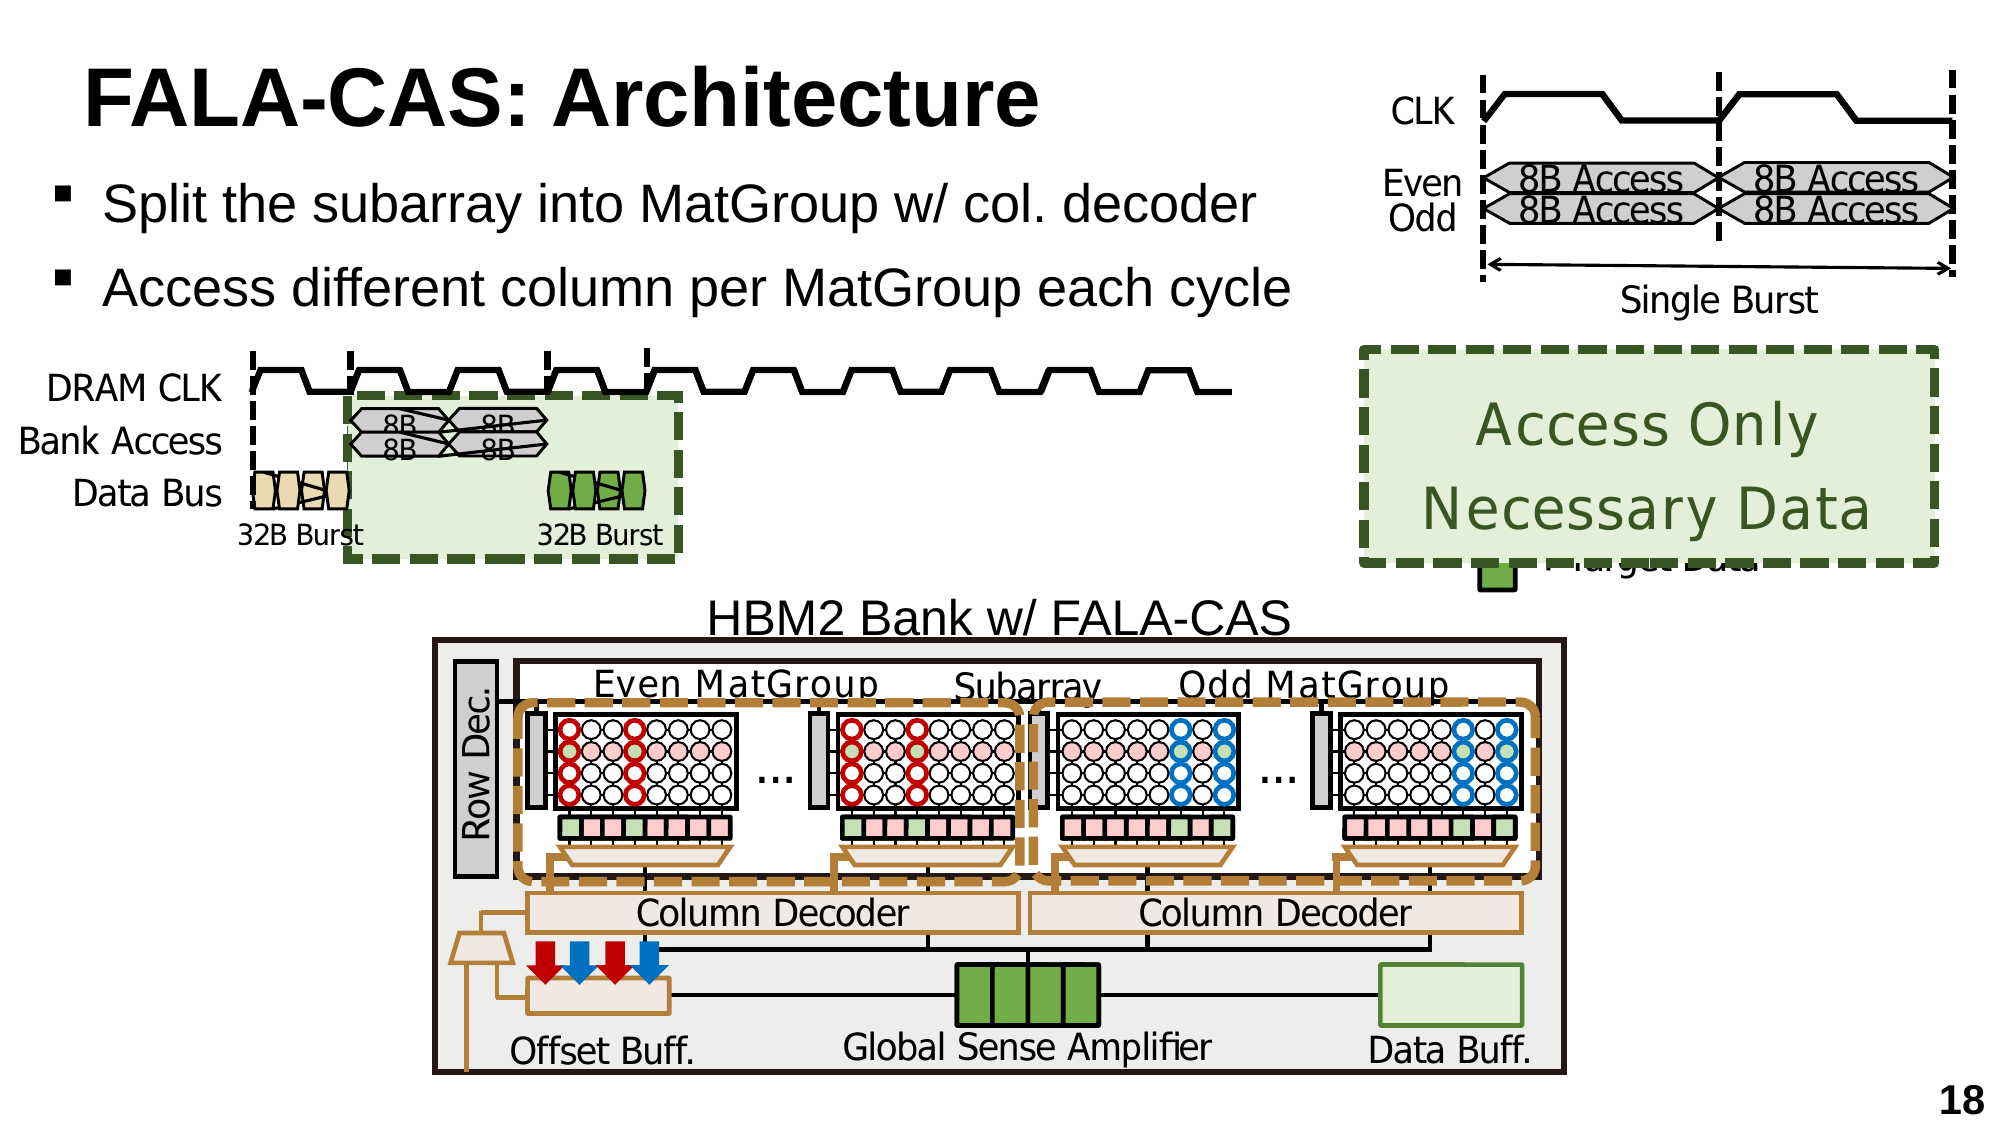

FALA-CAS: Architecture
CLK

Even
Split the subarray into MatGroup w/ col. decoder
Access different column per MatGroup each cycle
8B Access
8B Access
Odd
8B Access
8B Access
Single Burst
DRAM CLK

Access Only Necessary Data

: Column Offset

: Unnecessary Data

: Target Data

8B
8B

Bank Access
8B
8B

Data Bus

32B Burst
32B Burst
HBM2 Bank w/ FALA-CAS

Even MatGroup
Odd MatGroup
Subarray

…
…
Row Dec.

Column Decoder
Column Decoder

Global Sense Amplifier
Data Buff.
Offset Buff.
18